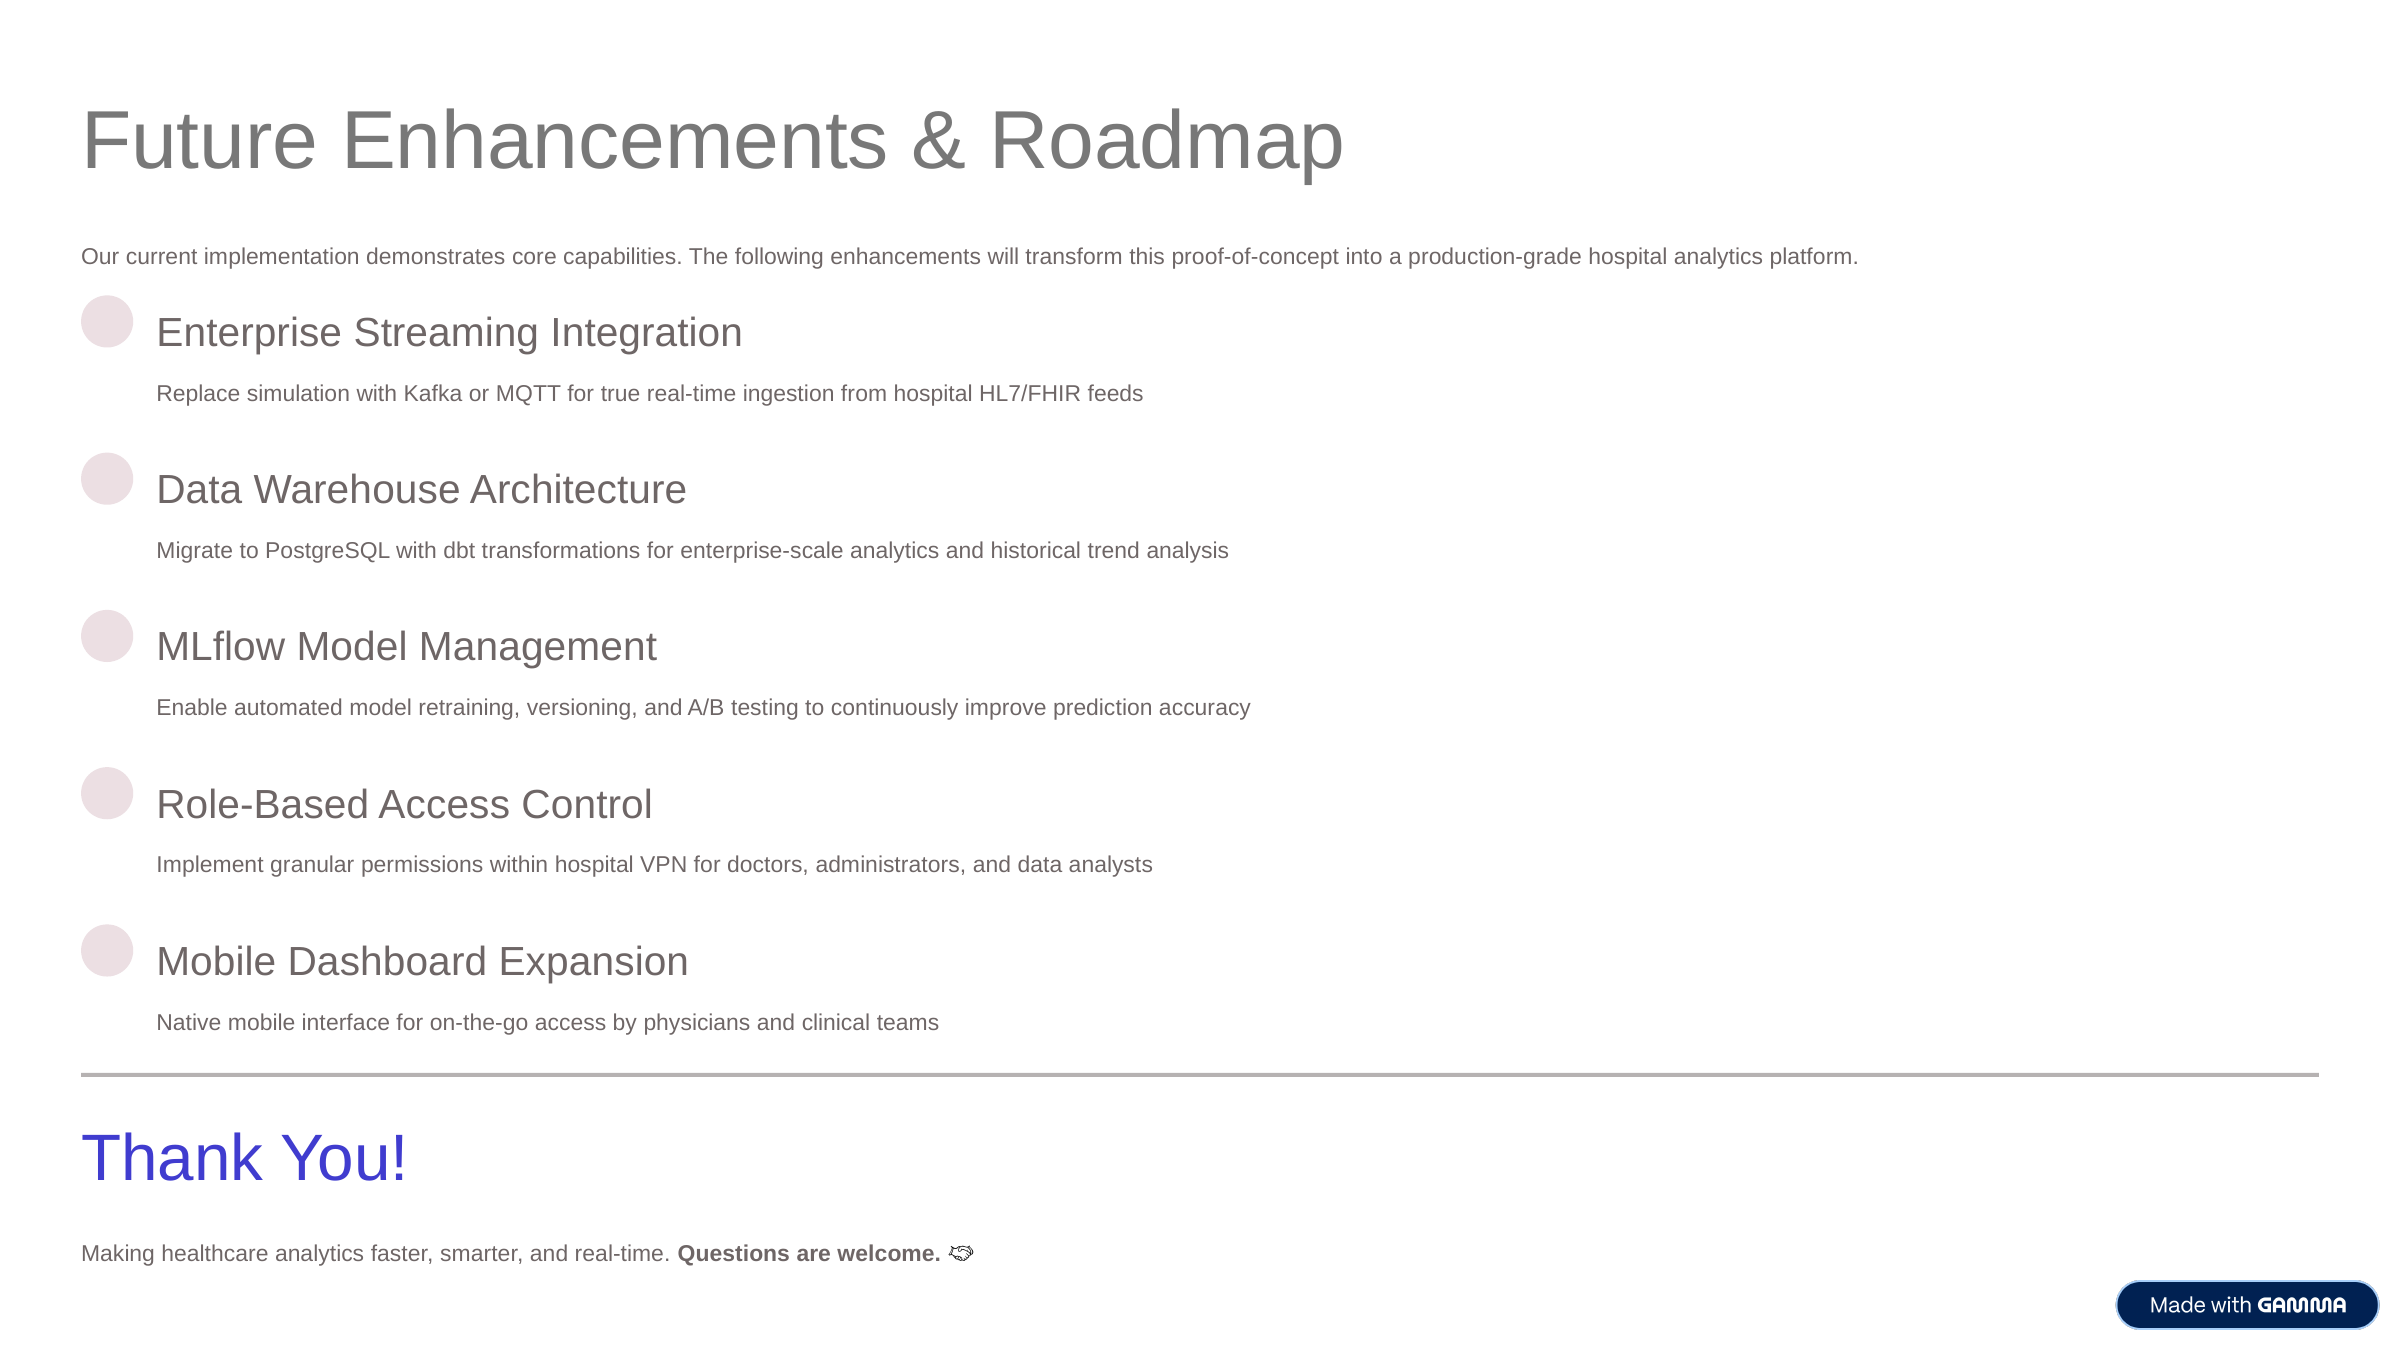

Future Enhancements & Roadmap
Our current implementation demonstrates core capabilities. The following enhancements will transform this proof-of-concept into a production-grade hospital analytics platform.

Enterprise Streaming Integration
Replace simulation with Kafka or MQTT for true real-time ingestion from hospital HL7/FHIR feeds

Data Warehouse Architecture
Migrate to PostgreSQL with dbt transformations for enterprise-scale analytics and historical trend analysis

MLflow Model Management
Enable automated model retraining, versioning, and A/B testing to continuously improve prediction accuracy

Role-Based Access Control
Implement granular permissions within hospital VPN for doctors, administrators, and data analysts

Mobile Dashboard Expansion
Native mobile interface for on-the-go access by physicians and clinical teams

Thank You!
Making healthcare analytics faster, smarter, and real-time. Questions are welcome. 🤝